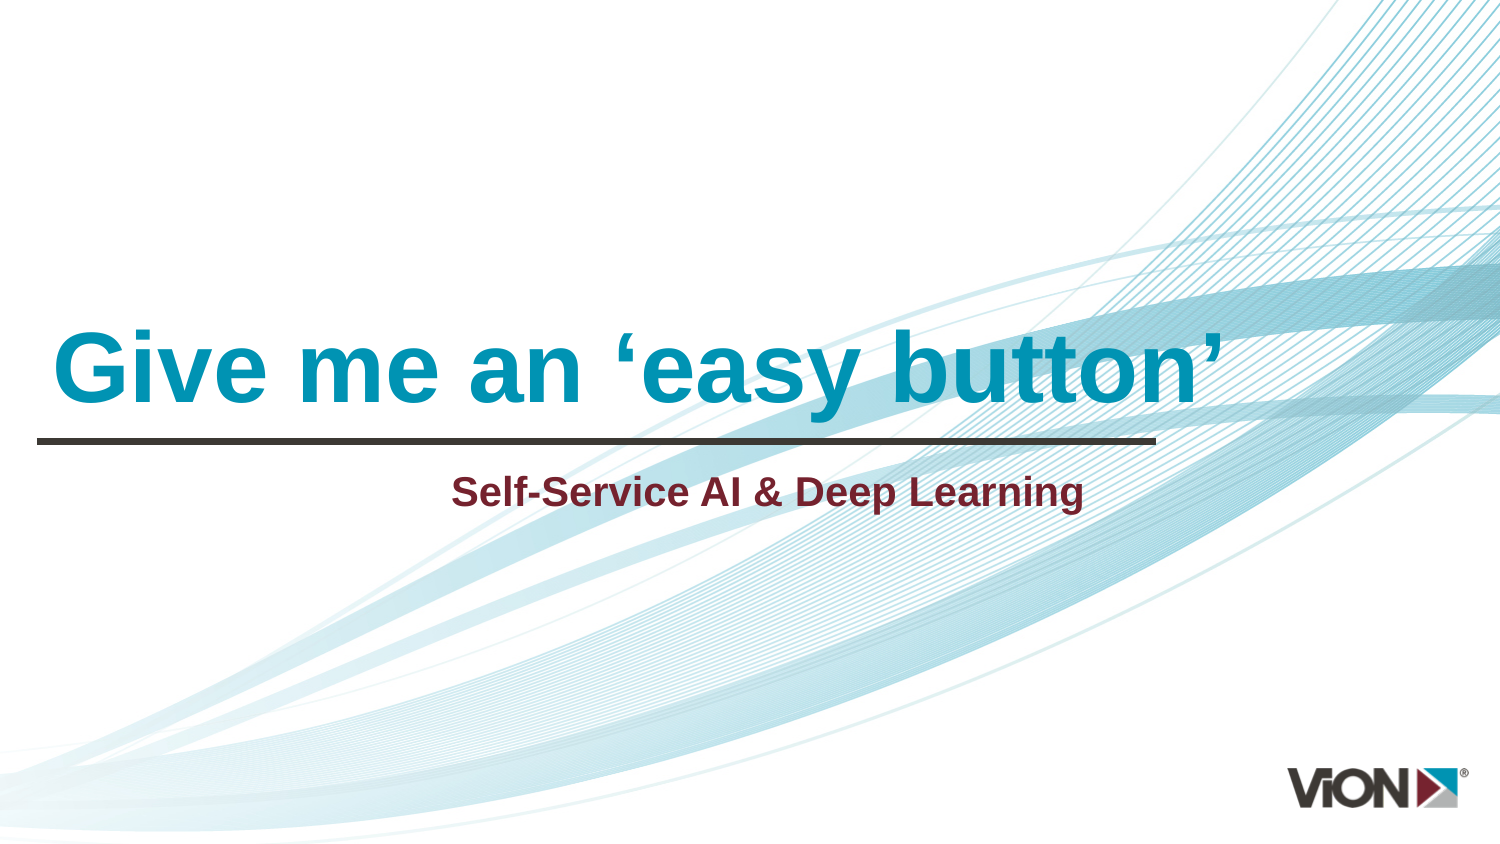

# Give me an ‘easy button’
Self-Service AI & Deep Learning